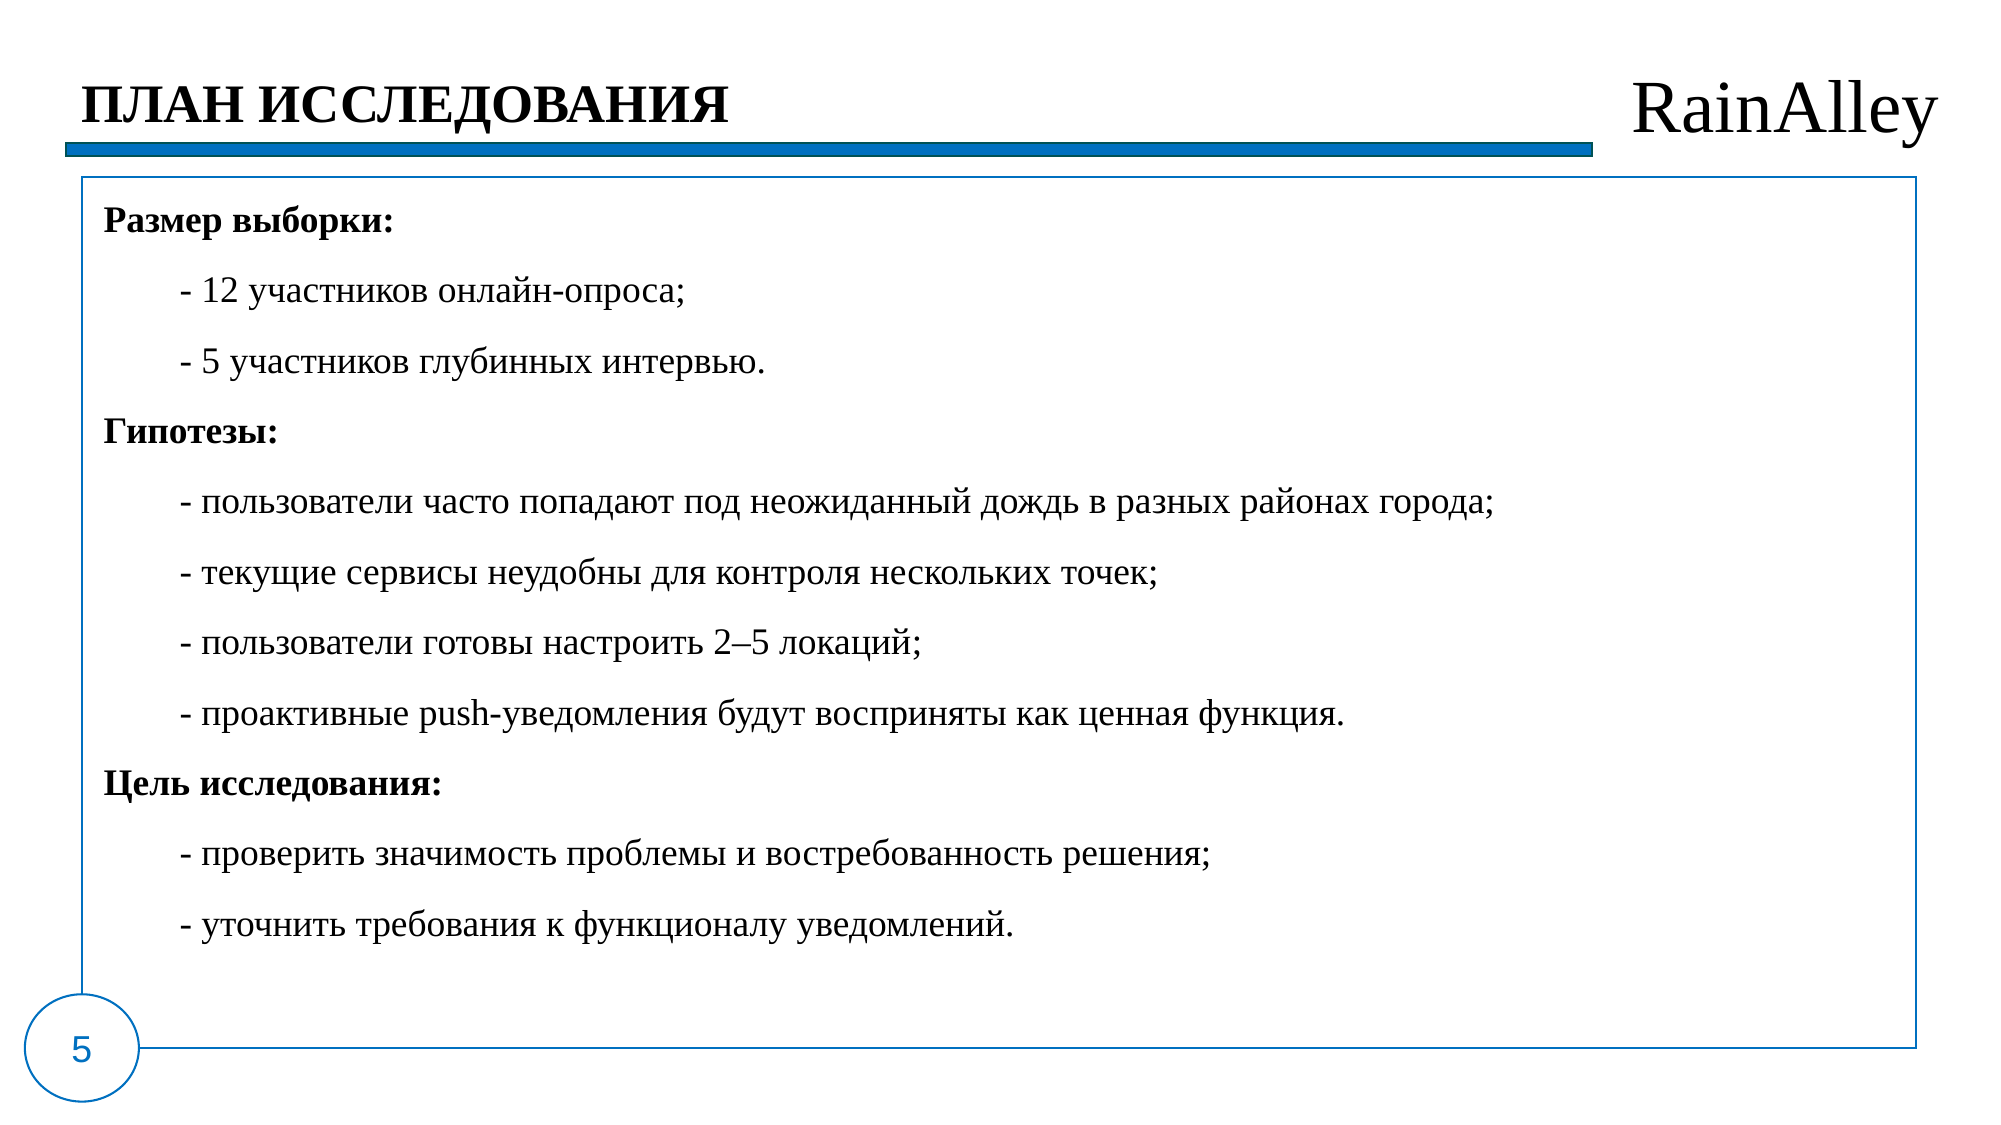

RainAlley ​
ПЛАН ИССЛЕДОВАНИЯ

Размер выборки:
        - 12 участников онлайн-опроса;
        - 5 участников глубинных интервью.
Гипотезы:
        - пользователи часто попадают под неожиданный дождь в разных районах города;
        - текущие сервисы неудобны для контроля нескольких точек;
        - пользователи готовы настроить 2–5 локаций;
        - проактивные push-уведомления будут восприняты как ценная функция.
Цель исследования:
        - проверить значимость проблемы и востребованность решения;
        - уточнить требования к функционалу уведомлений.
5